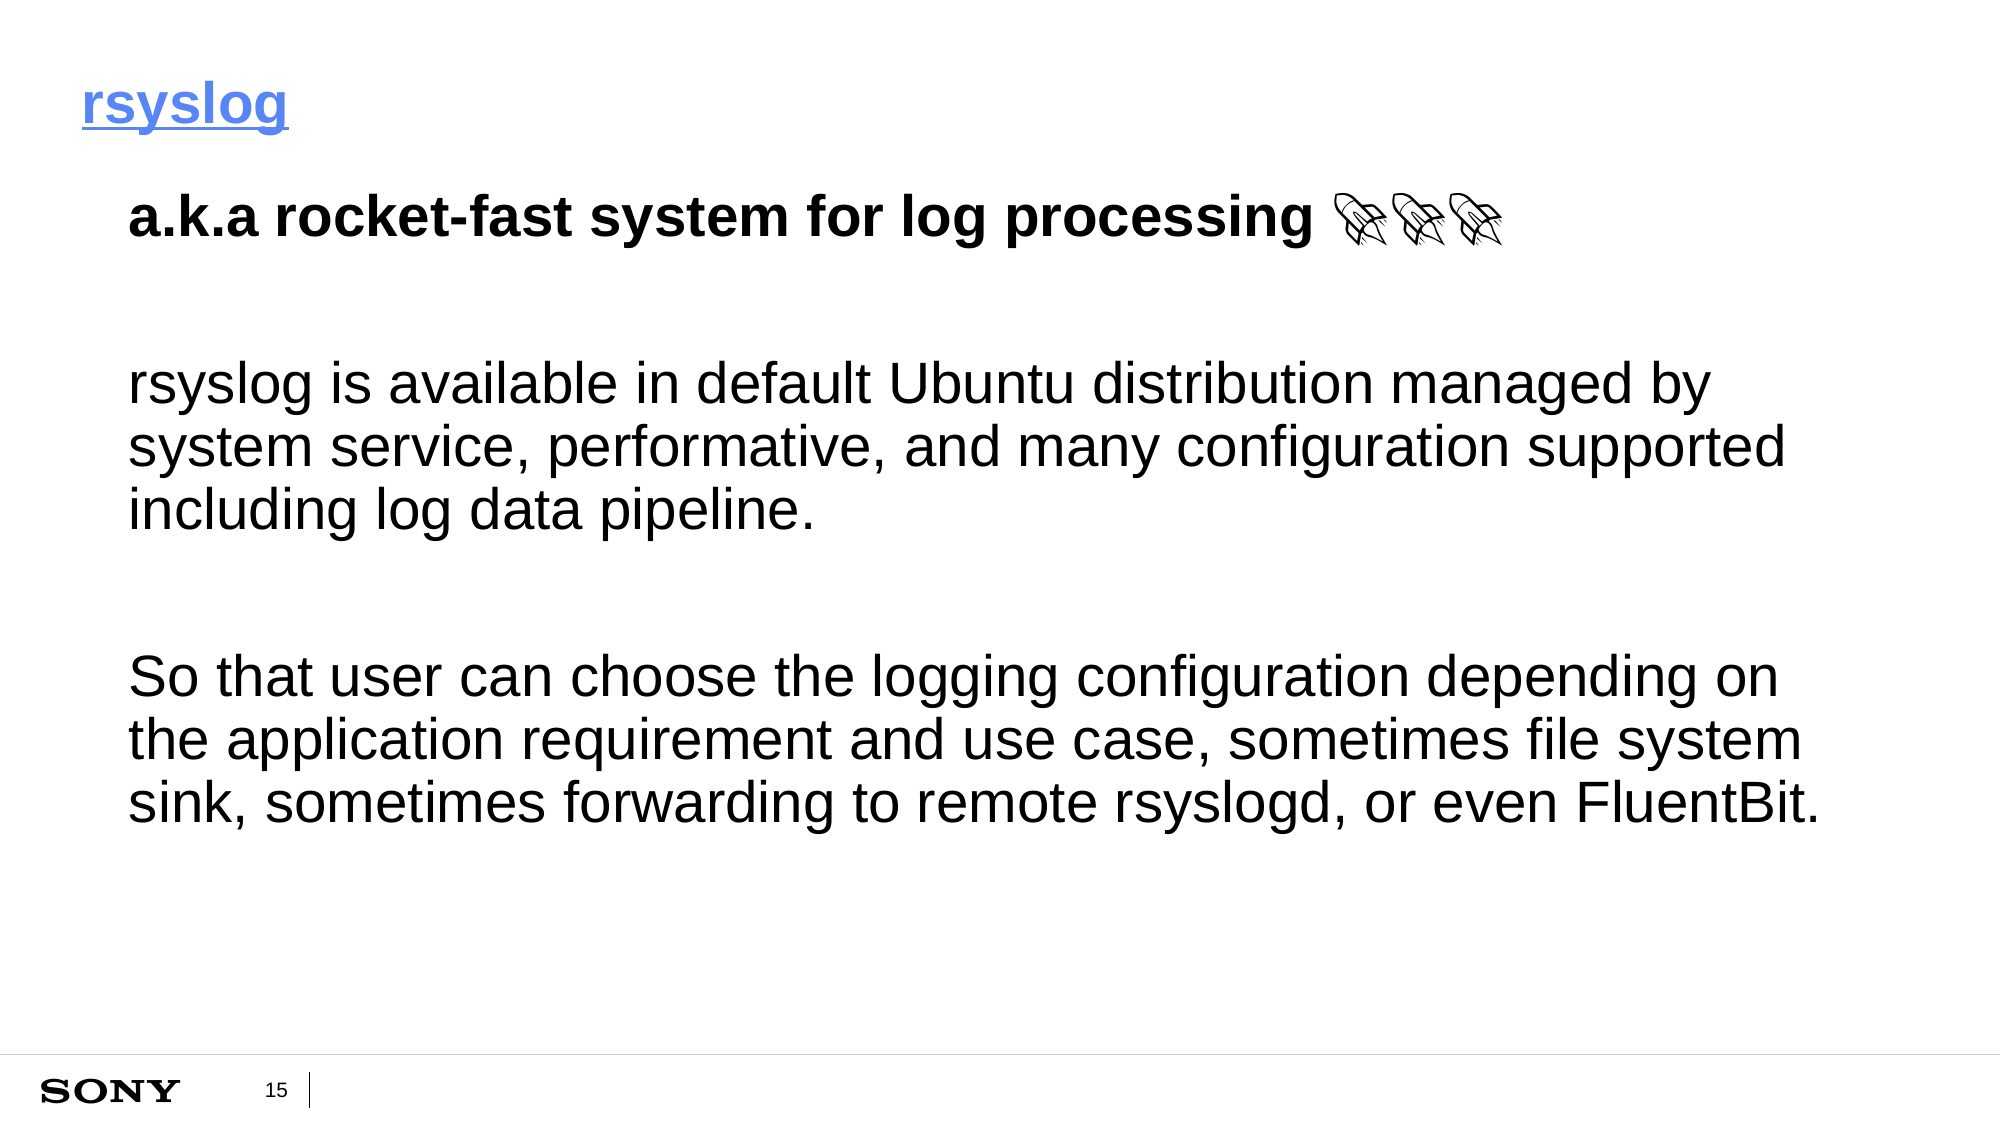

# rsyslog
a.k.a rocket-fast system for log processing 🚀🚀🚀

rsyslog is available in default Ubuntu distribution managed by system service, performative, and many configuration supported including log data pipeline.

So that user can choose the logging configuration depending on the application requirement and use case, sometimes file system sink, sometimes forwarding to remote rsyslogd, or even FluentBit.
15